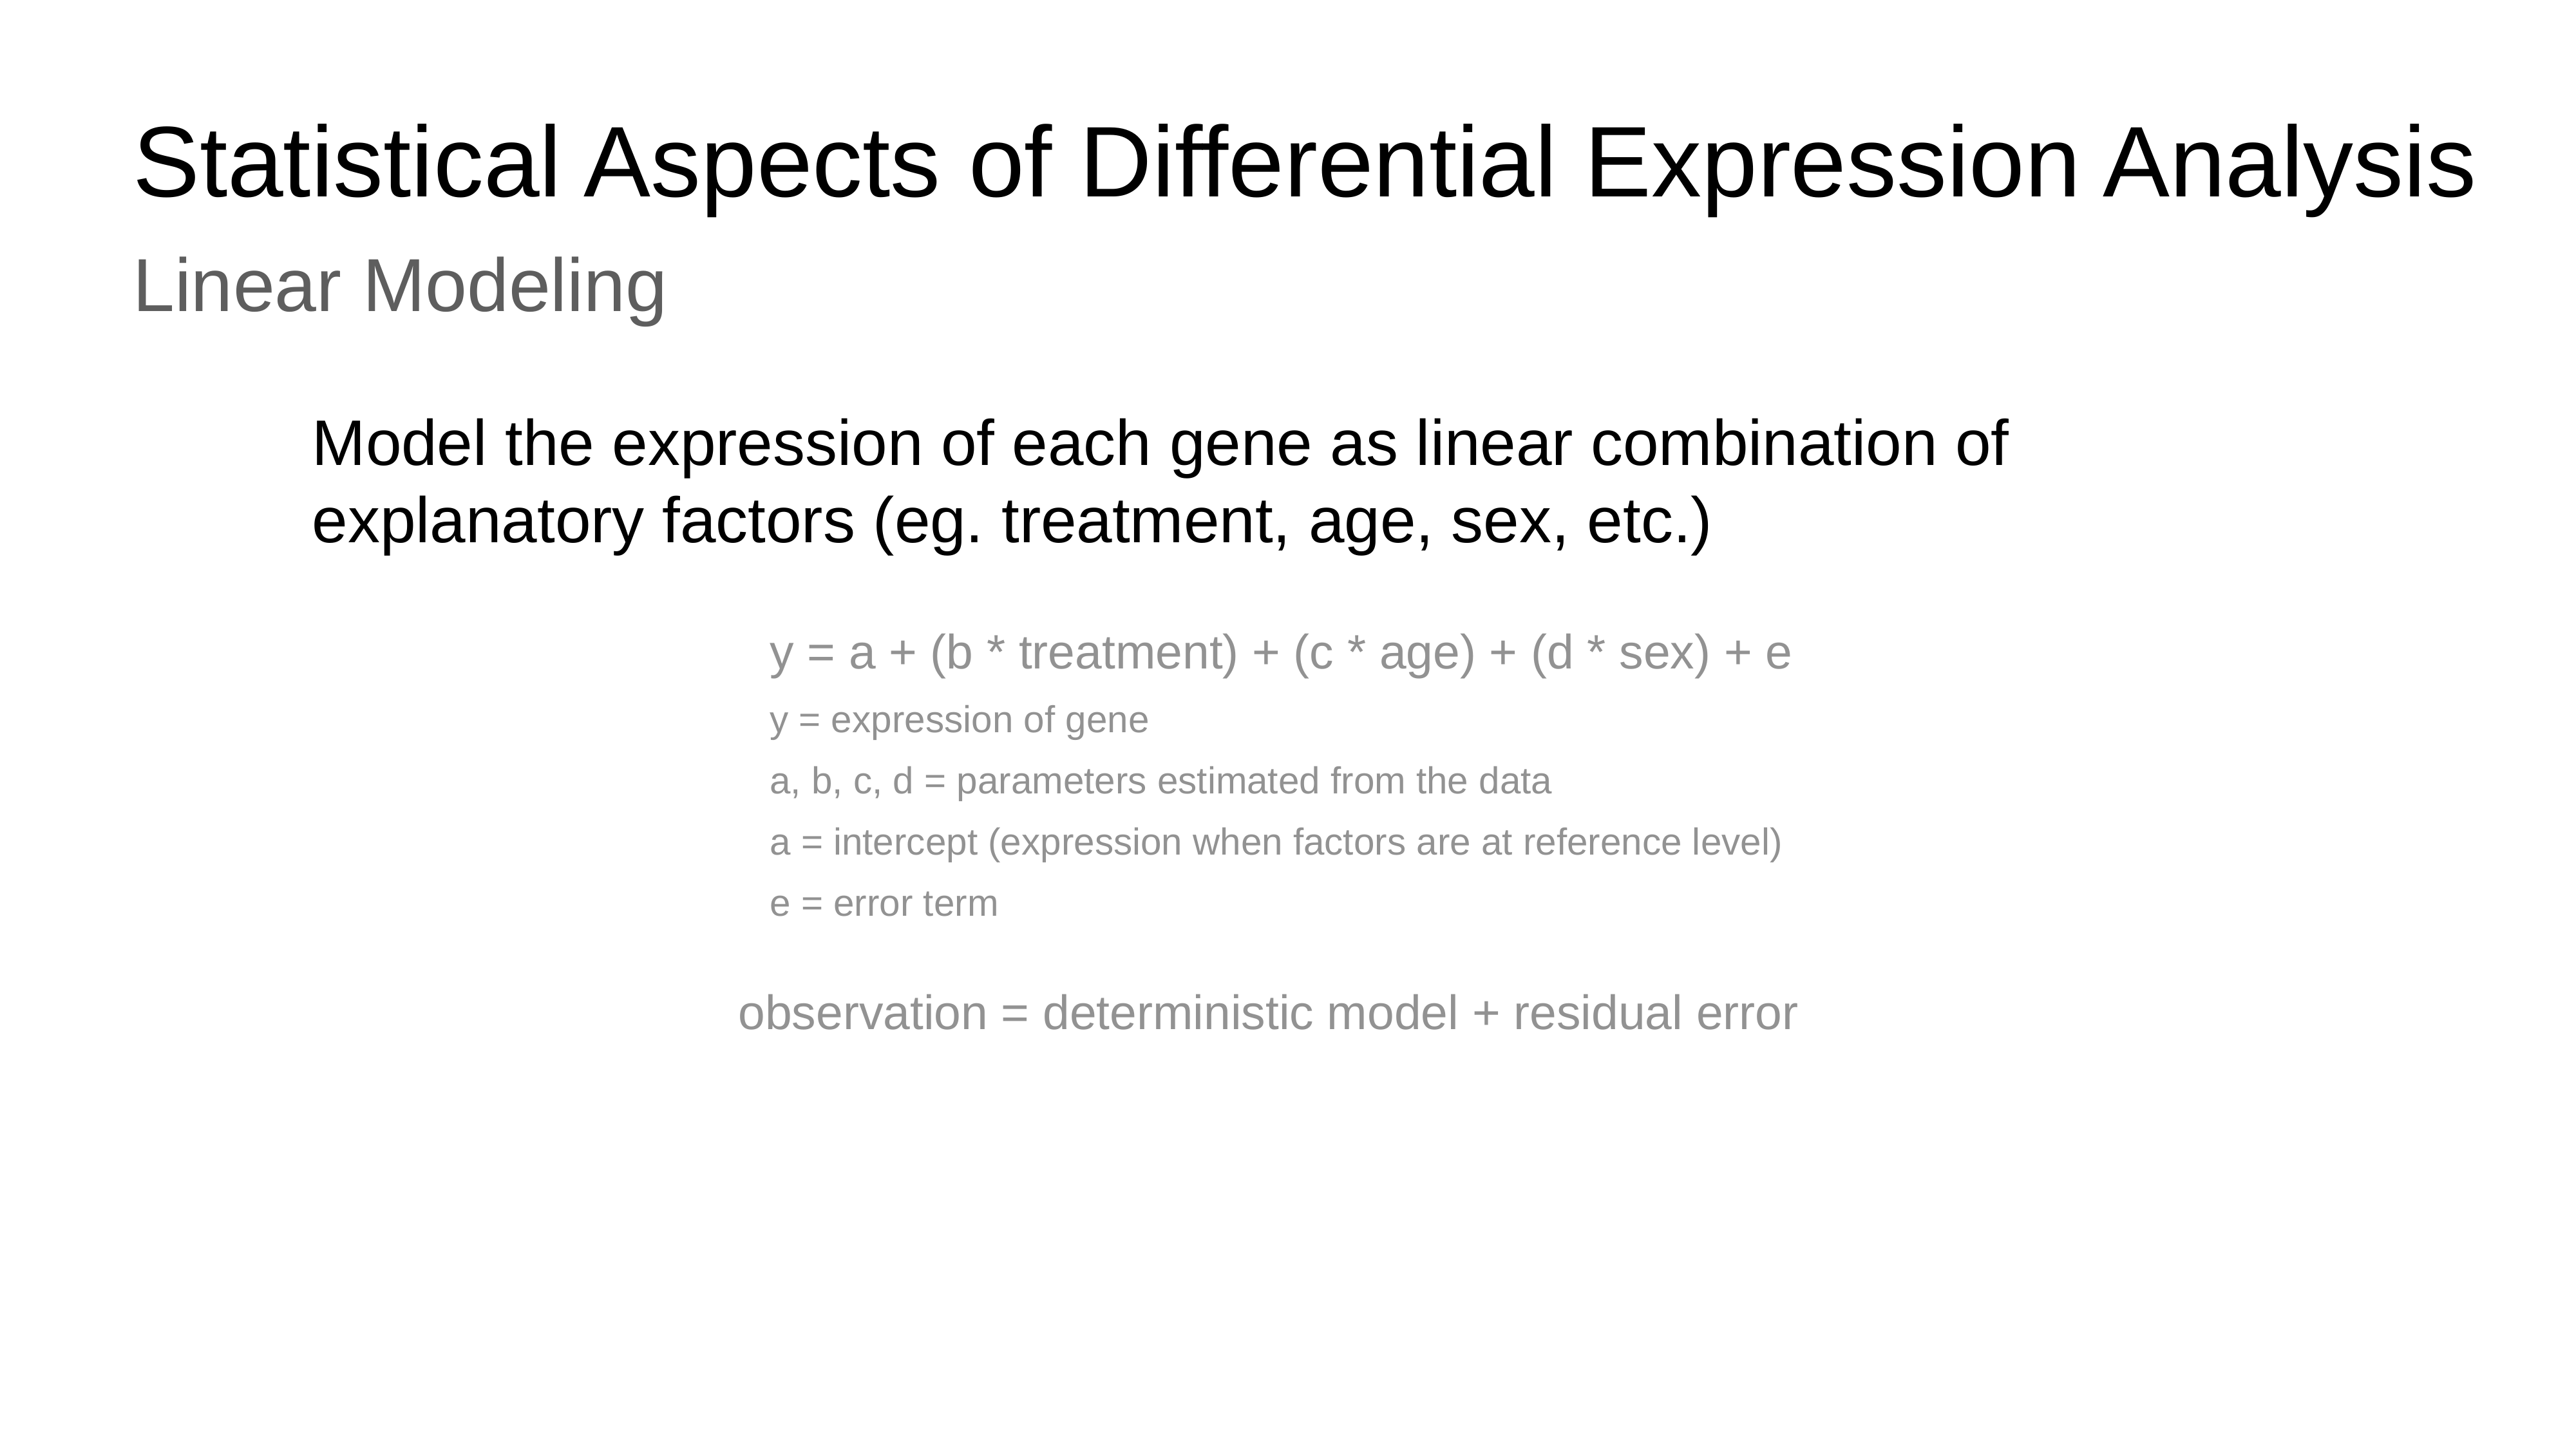

# Statistical Aspects of Differential Expression Analysis
Linear Modeling
Model the expression of each gene as linear combination of explanatory factors (eg. treatment, age, sex, etc.)
y = a + (b * treatment) + (c * age) + (d * sex) + e
y = expression of gene
a, b, c, d = parameters estimated from the data
a = intercept (expression when factors are at reference level)
e = error term
observation = deterministic model + residual error